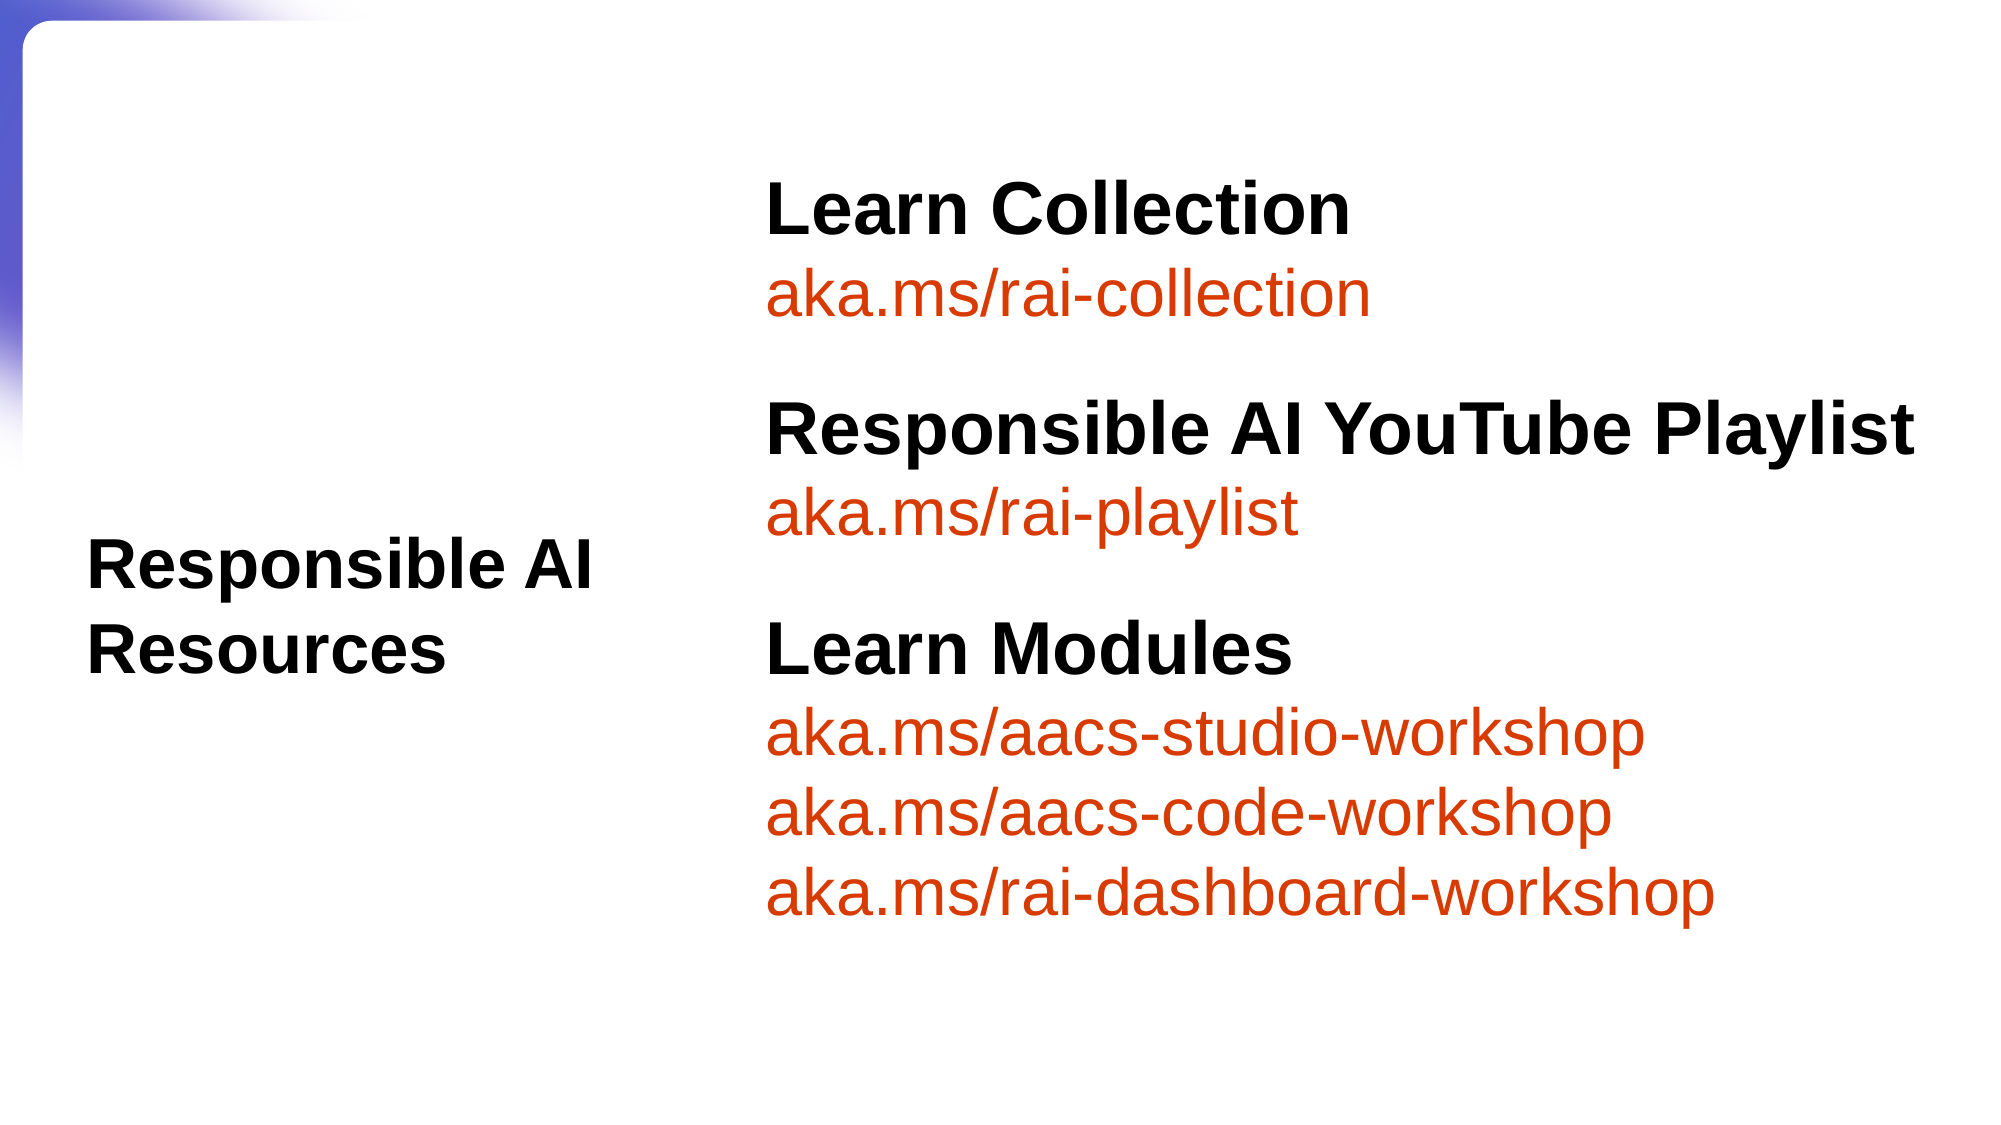

Learn Collection
aka.ms/rai-collection

Responsible AI YouTube Playlist
aka.ms/rai-playlist

Learn Modules
aka.ms/aacs-studio-workshop
aka.ms/aacs-code-workshop
aka.ms/rai-dashboard-workshop
Responsible AI
Resources